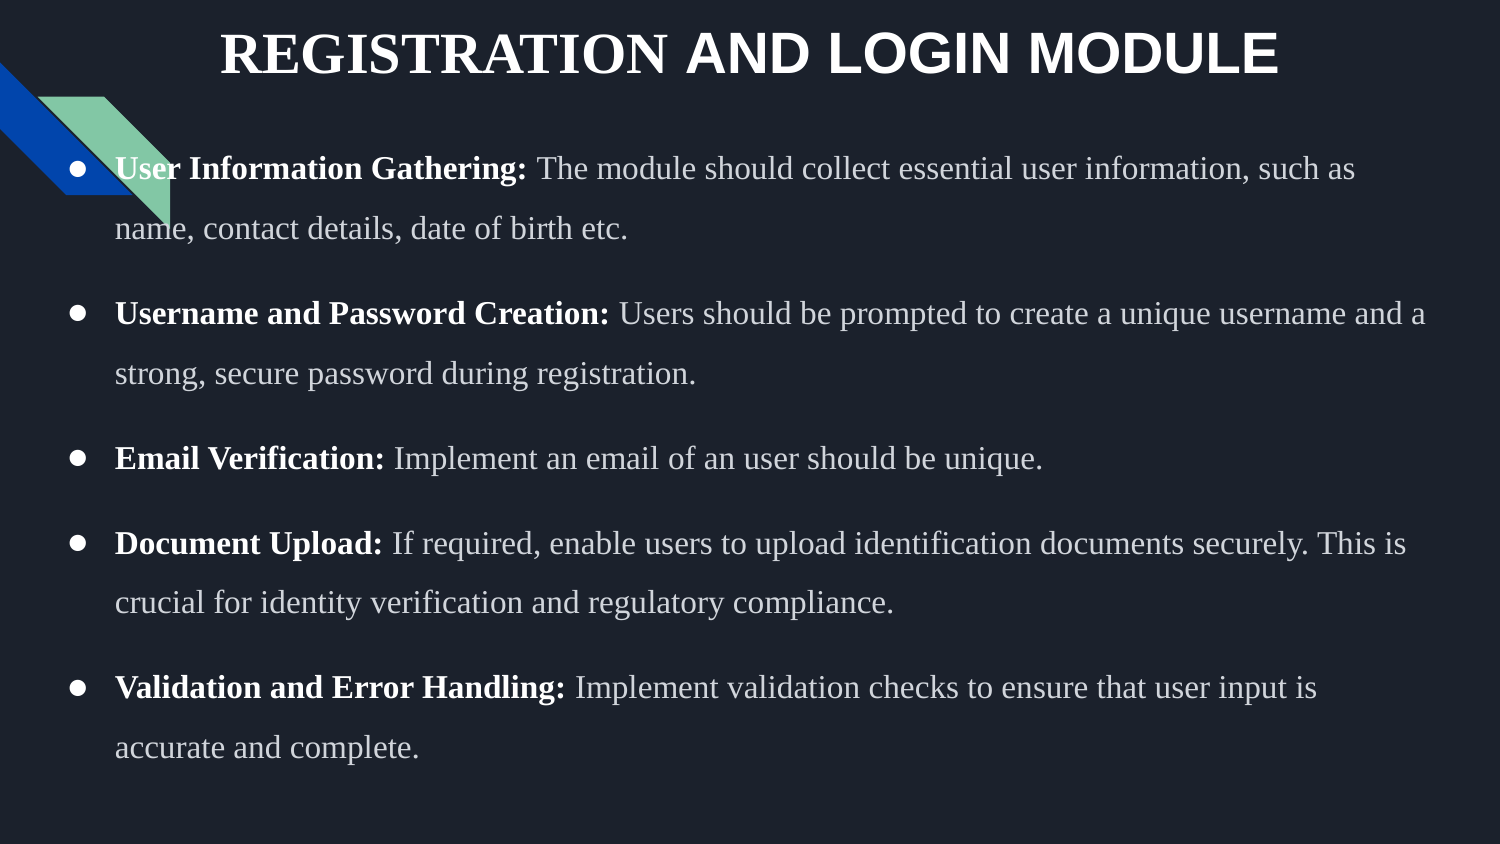

# REGISTRATION AND LOGIN MODULE
User Information Gathering: The module should collect essential user information, such as name, contact details, date of birth etc.
Username and Password Creation: Users should be prompted to create a unique username and a strong, secure password during registration.
Email Verification: Implement an email of an user should be unique.
Document Upload: If required, enable users to upload identification documents securely. This is crucial for identity verification and regulatory compliance.
Validation and Error Handling: Implement validation checks to ensure that user input is accurate and complete.